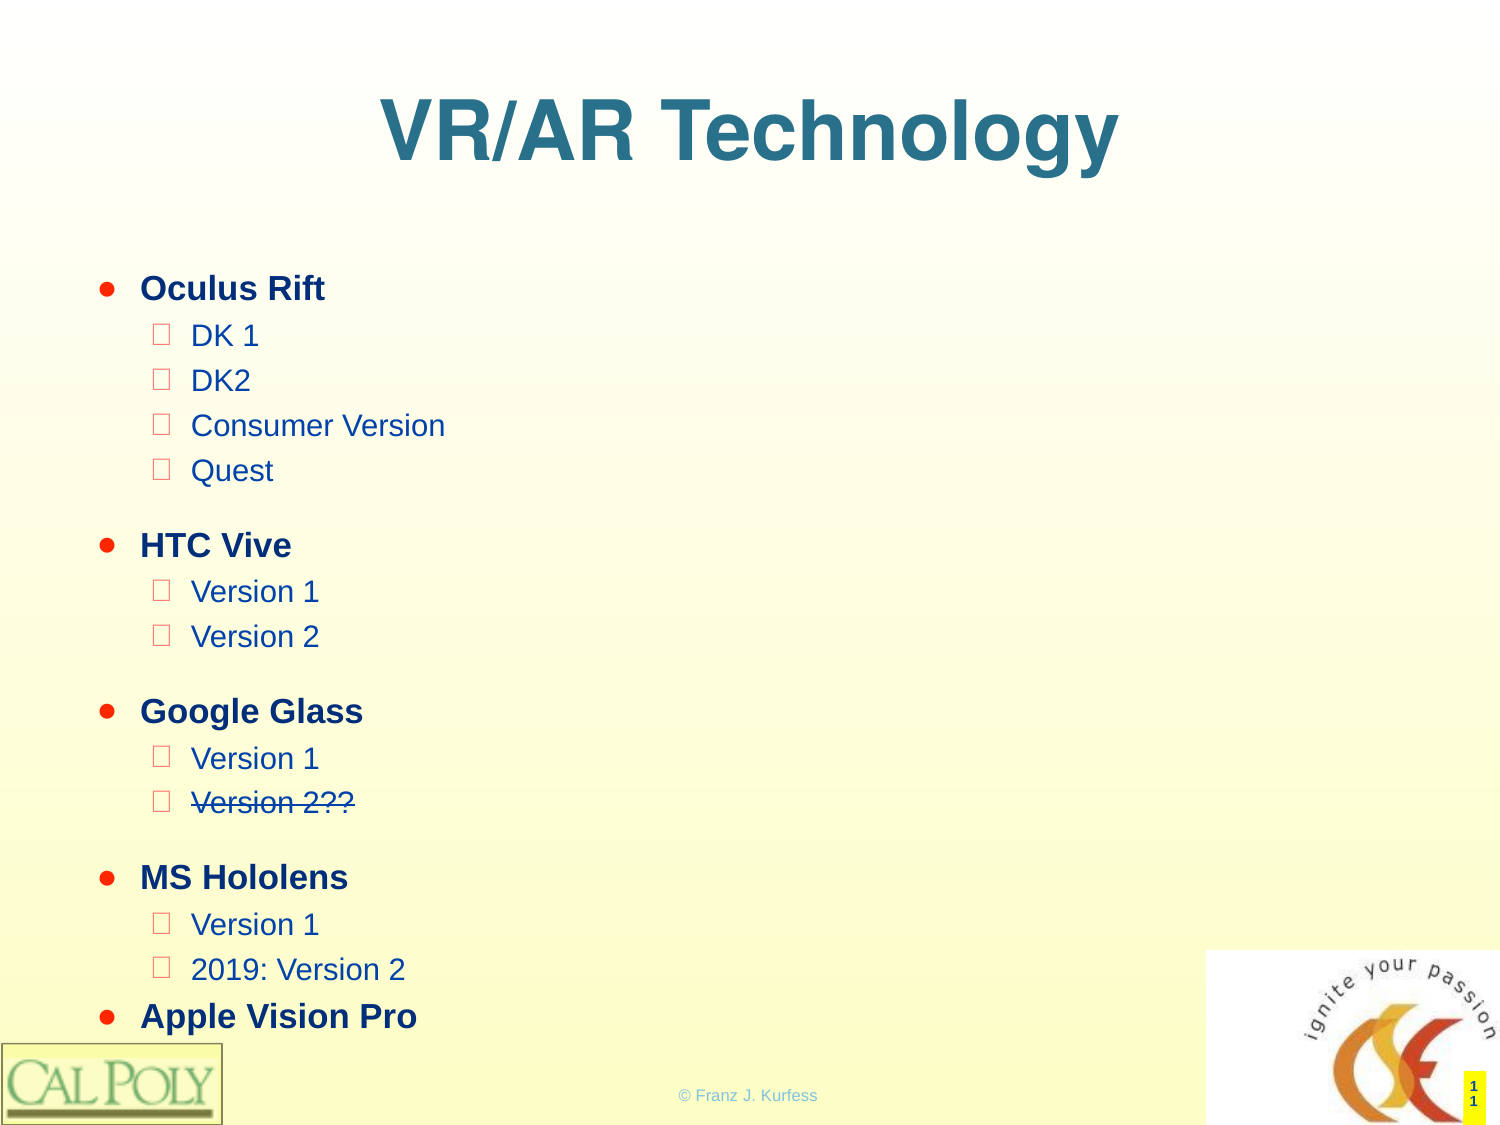

# VR/AR Technology
Oculus Rift
DK 1
DK2
Consumer Version
Quest
HTC Vive
Version 1
Version 2
Google Glass
Version 1
Version 2??
MS Hololens
Version 1
2019: Version 2
Apple Vision Pro
11